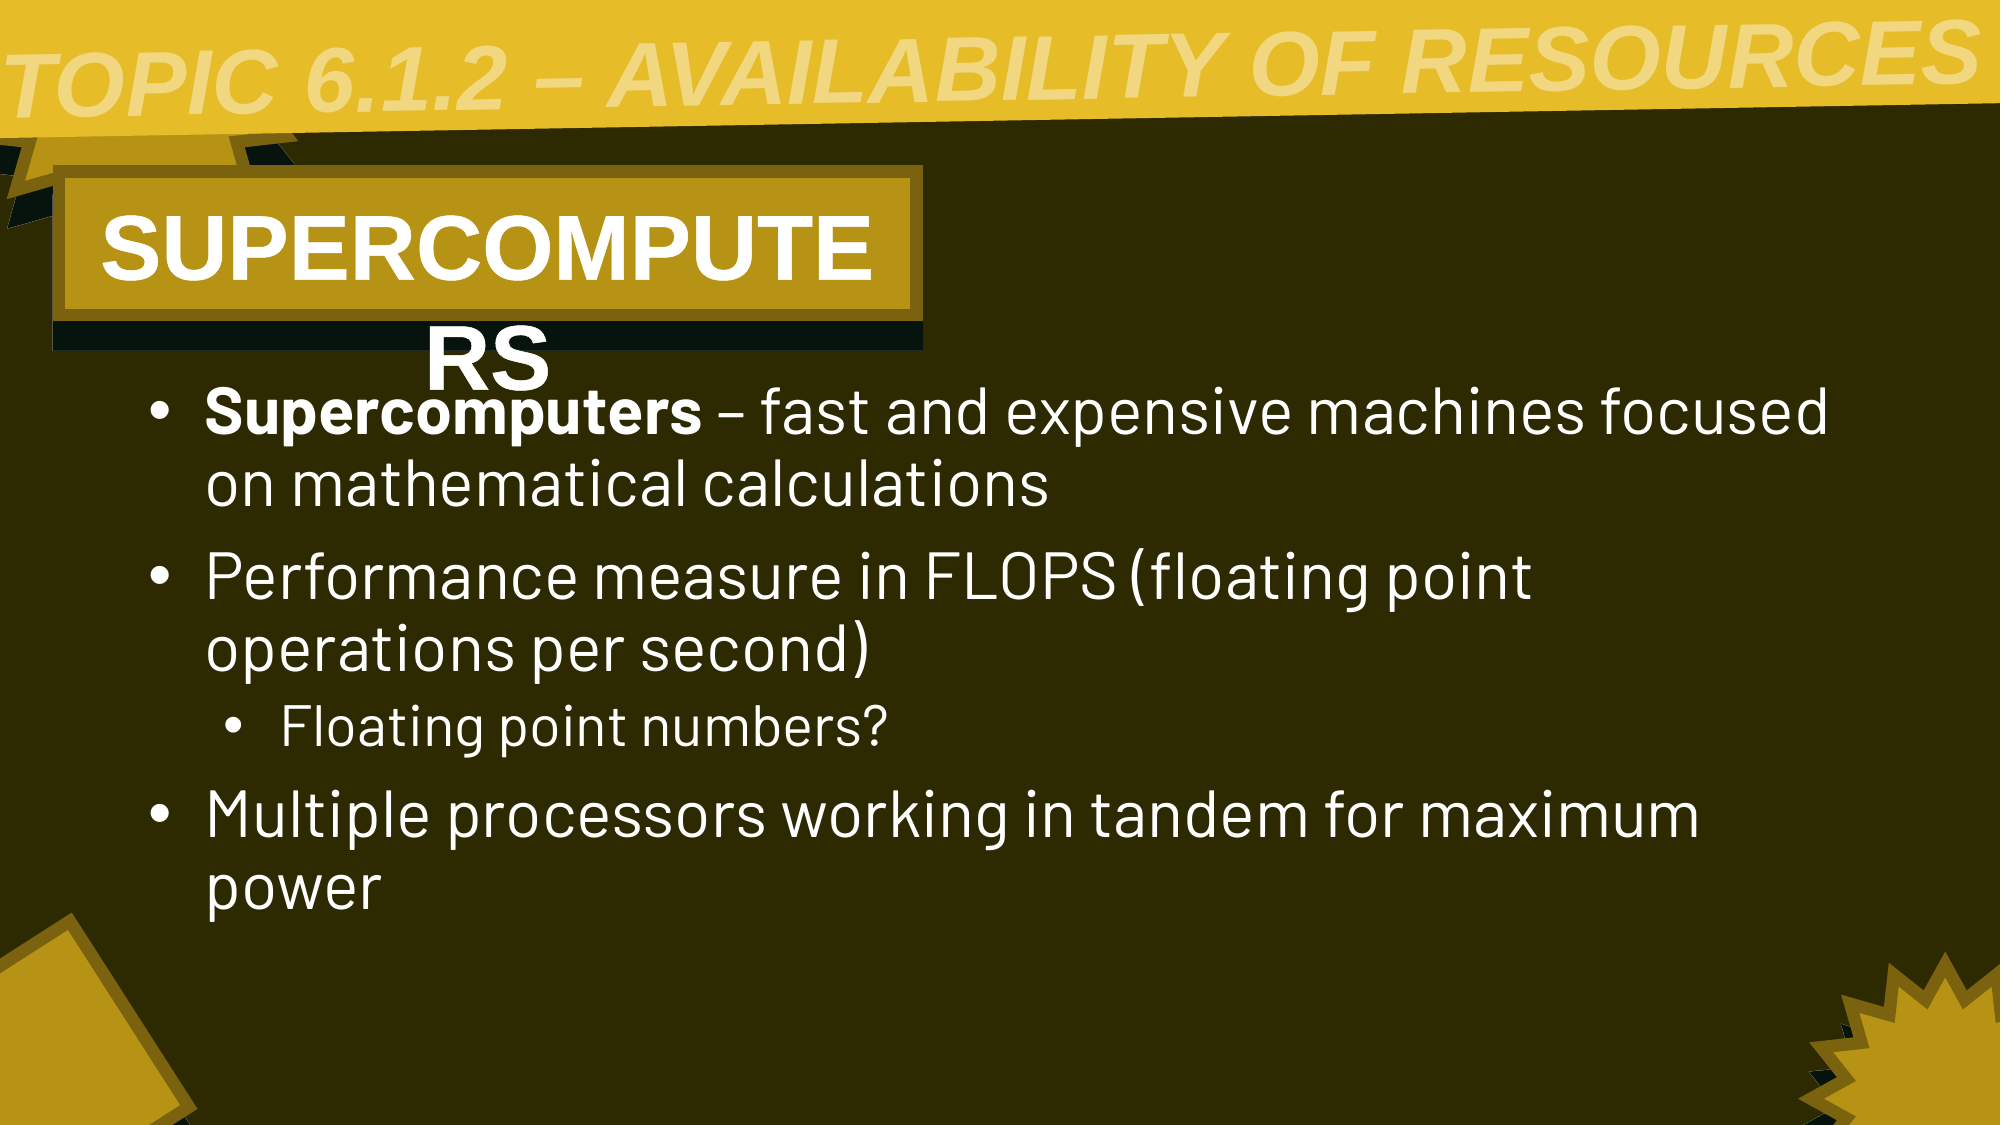

TOPIC 6.1.2 – AVAILABILITY OF RESOURCES

SUPERCOMPUTERS
Supercomputers – fast and expensive machines focused on mathematical calculations
Performance measure in FLOPS (floating point operations per second)
Floating point numbers?
Multiple processors working in tandem for maximum power